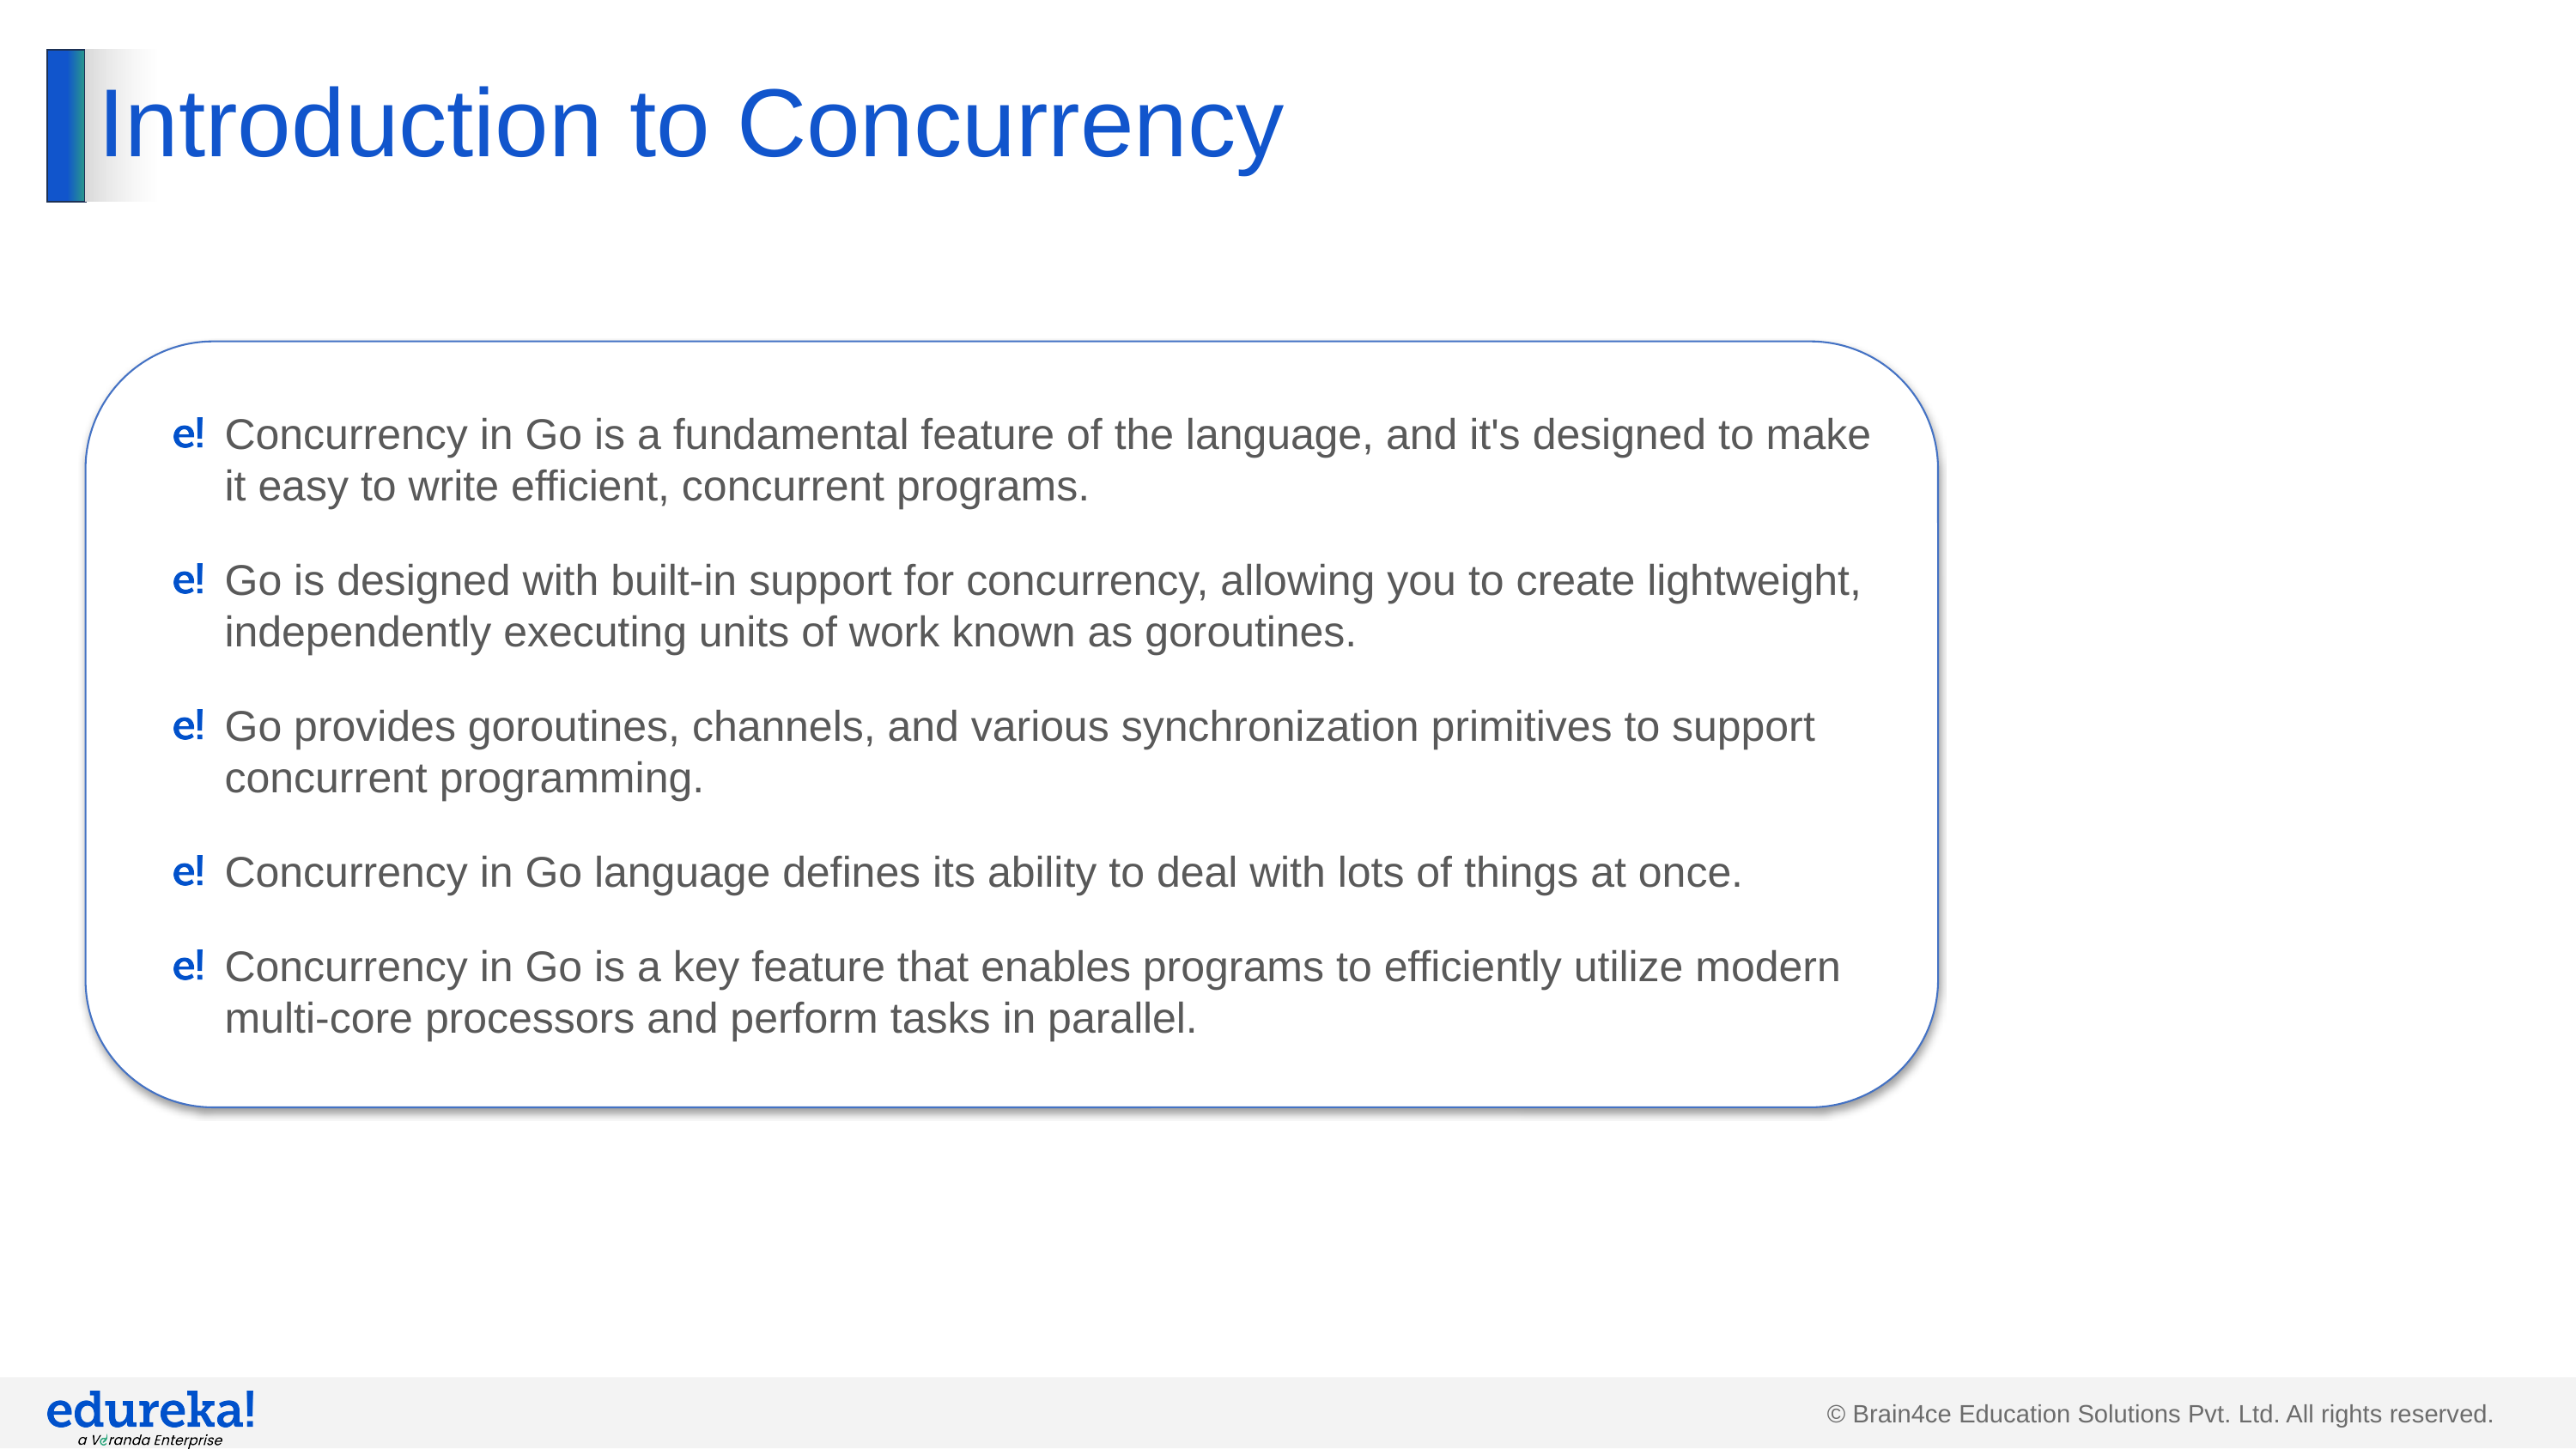

# Introduction to Concurrency
Concurrency in Go is a fundamental feature of the language, and it's designed to make it easy to write efficient, concurrent programs.
Go is designed with built-in support for concurrency, allowing you to create lightweight, independently executing units of work known as goroutines.
Go provides goroutines, channels, and various synchronization primitives to support concurrent programming.
Concurrency in Go language defines its ability to deal with lots of things at once.
Concurrency in Go is a key feature that enables programs to efficiently utilize modern multi-core processors and perform tasks in parallel.